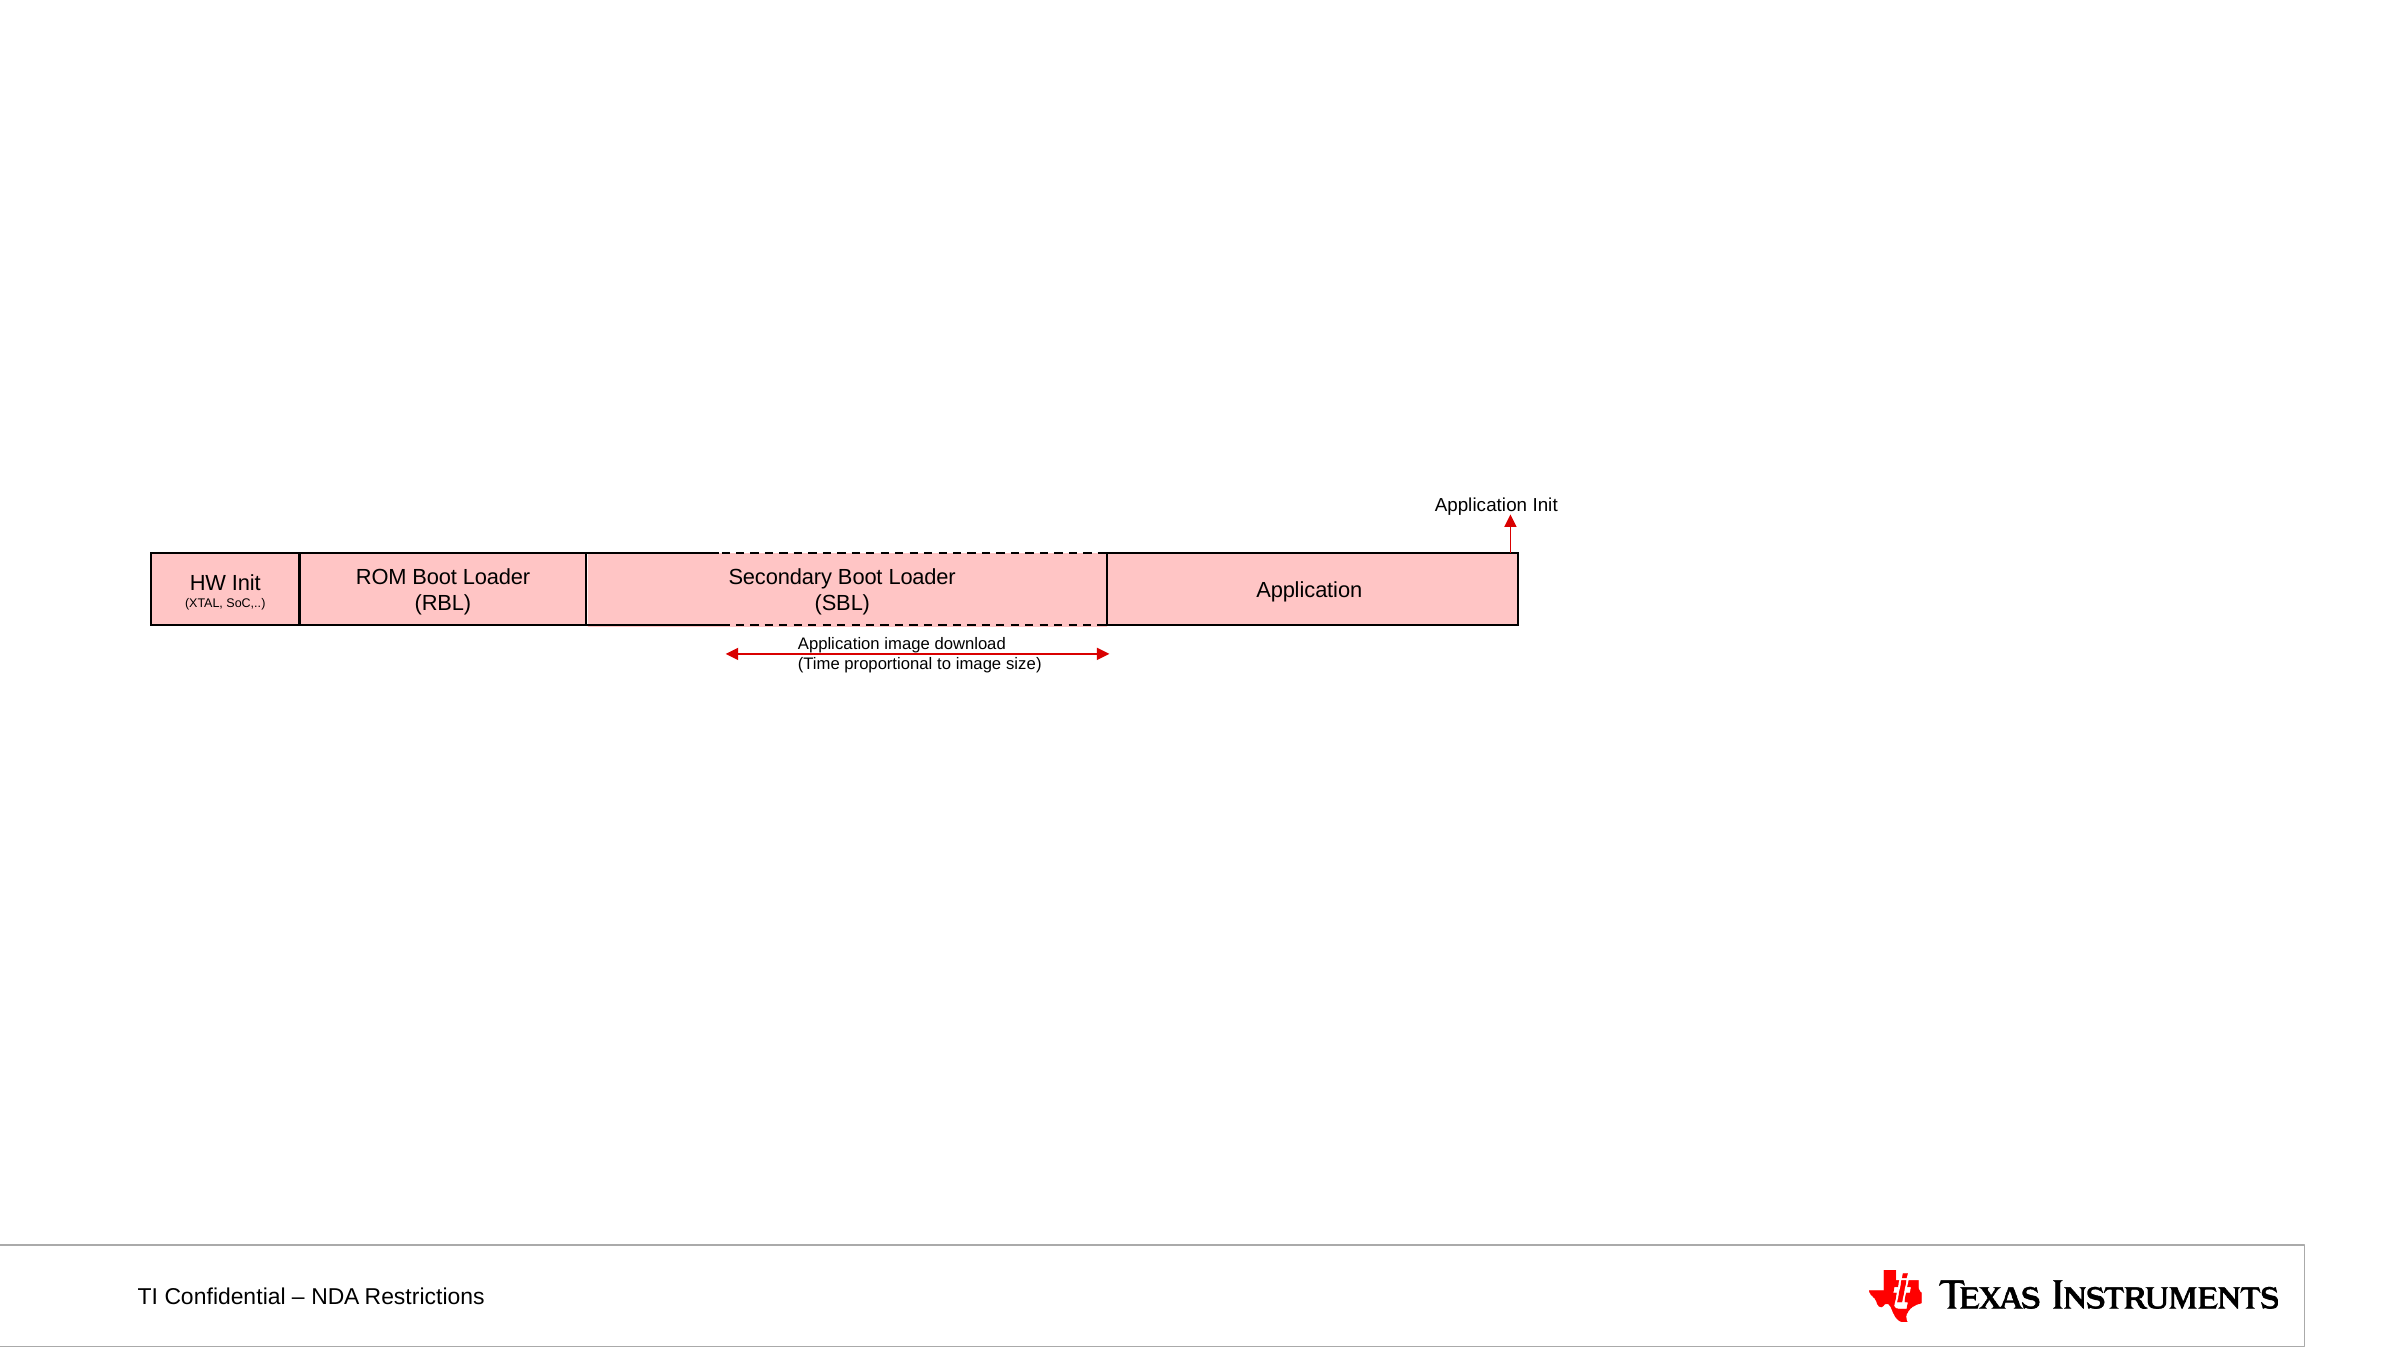

Application Init
HW Init
(XTAL, SoC,..)
ROM Boot Loader
(RBL)

Secondary Boot Loader (SBL)
Application
Application image download
(Time proportional to image size)